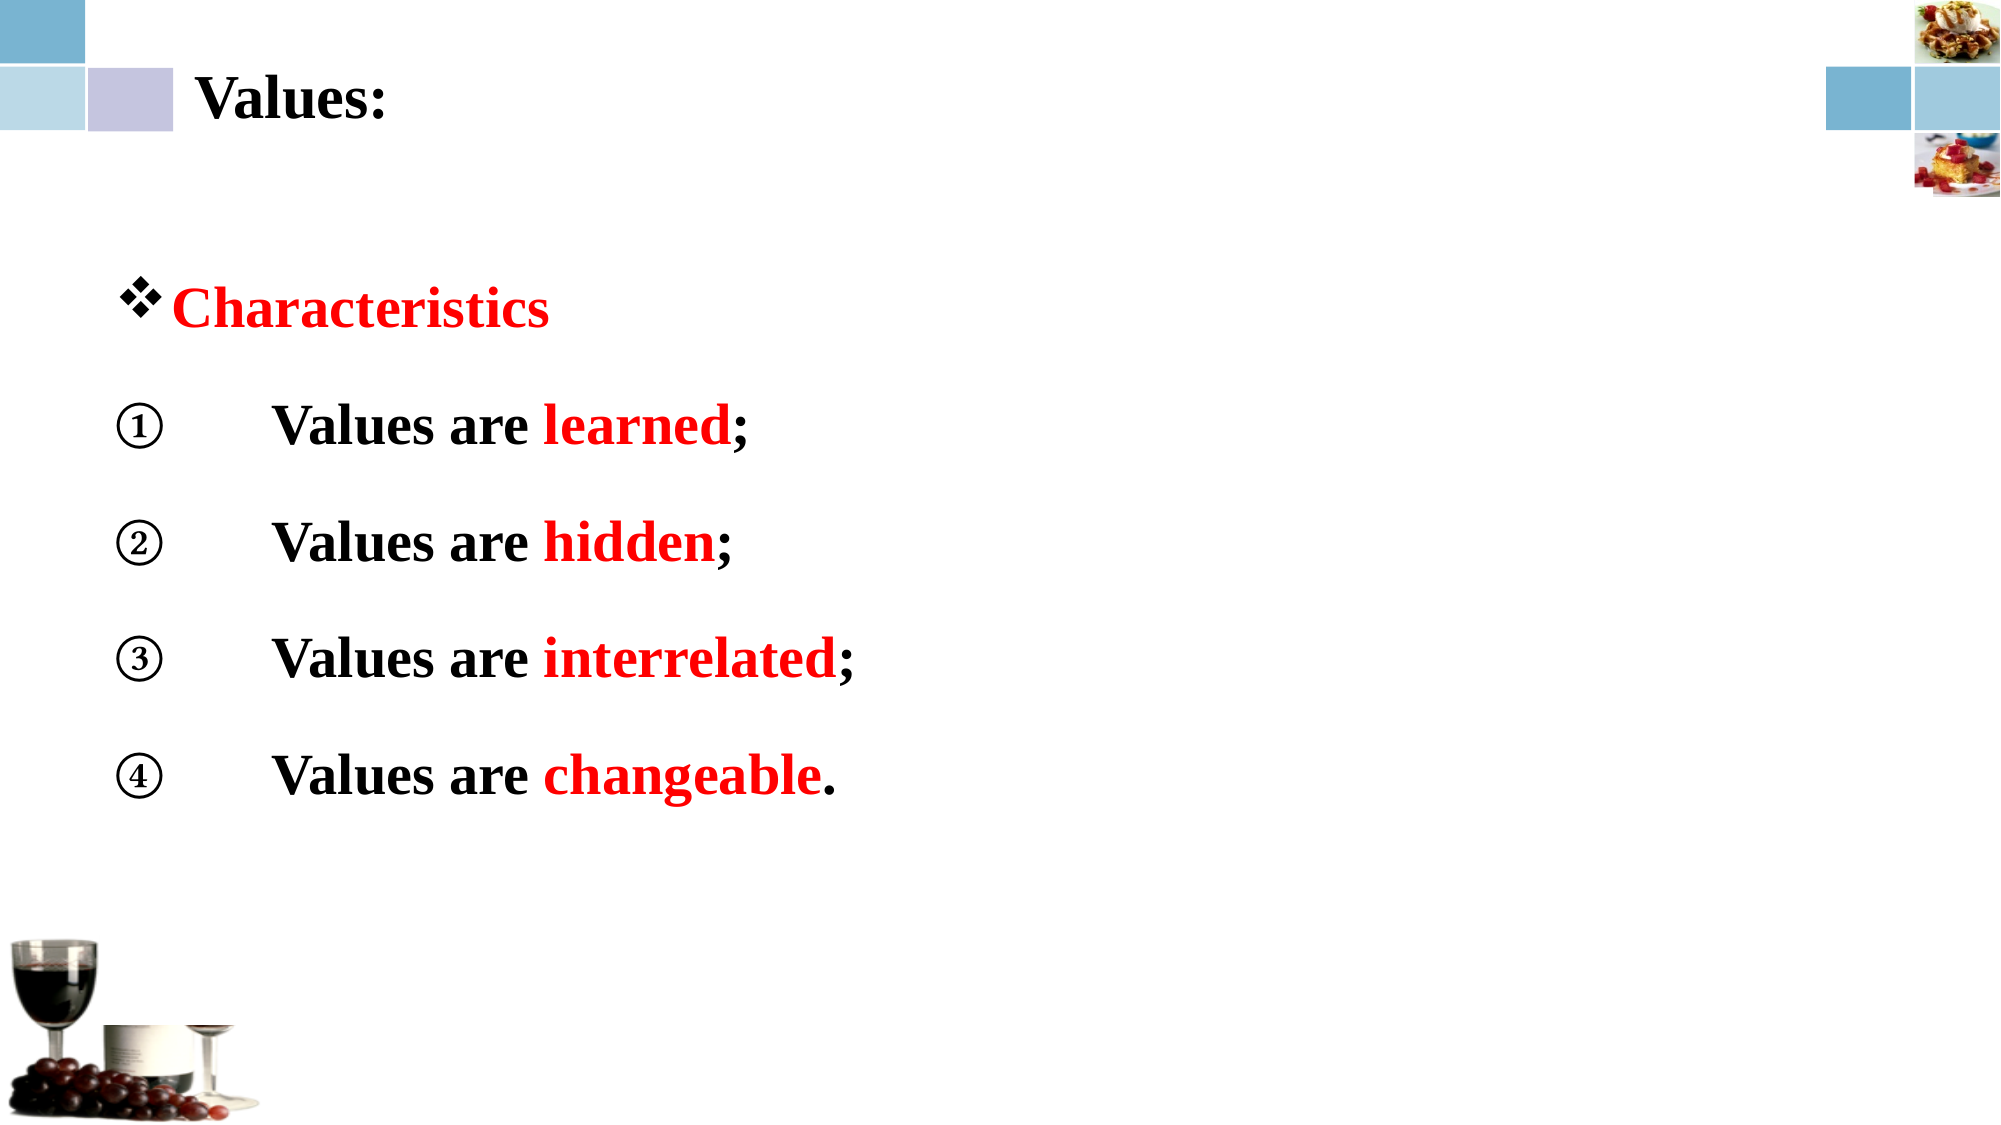

# Values:

Characteristics
     Values are learned;
     Values are hidden;
     Values are interrelated;
     Values are changeable.